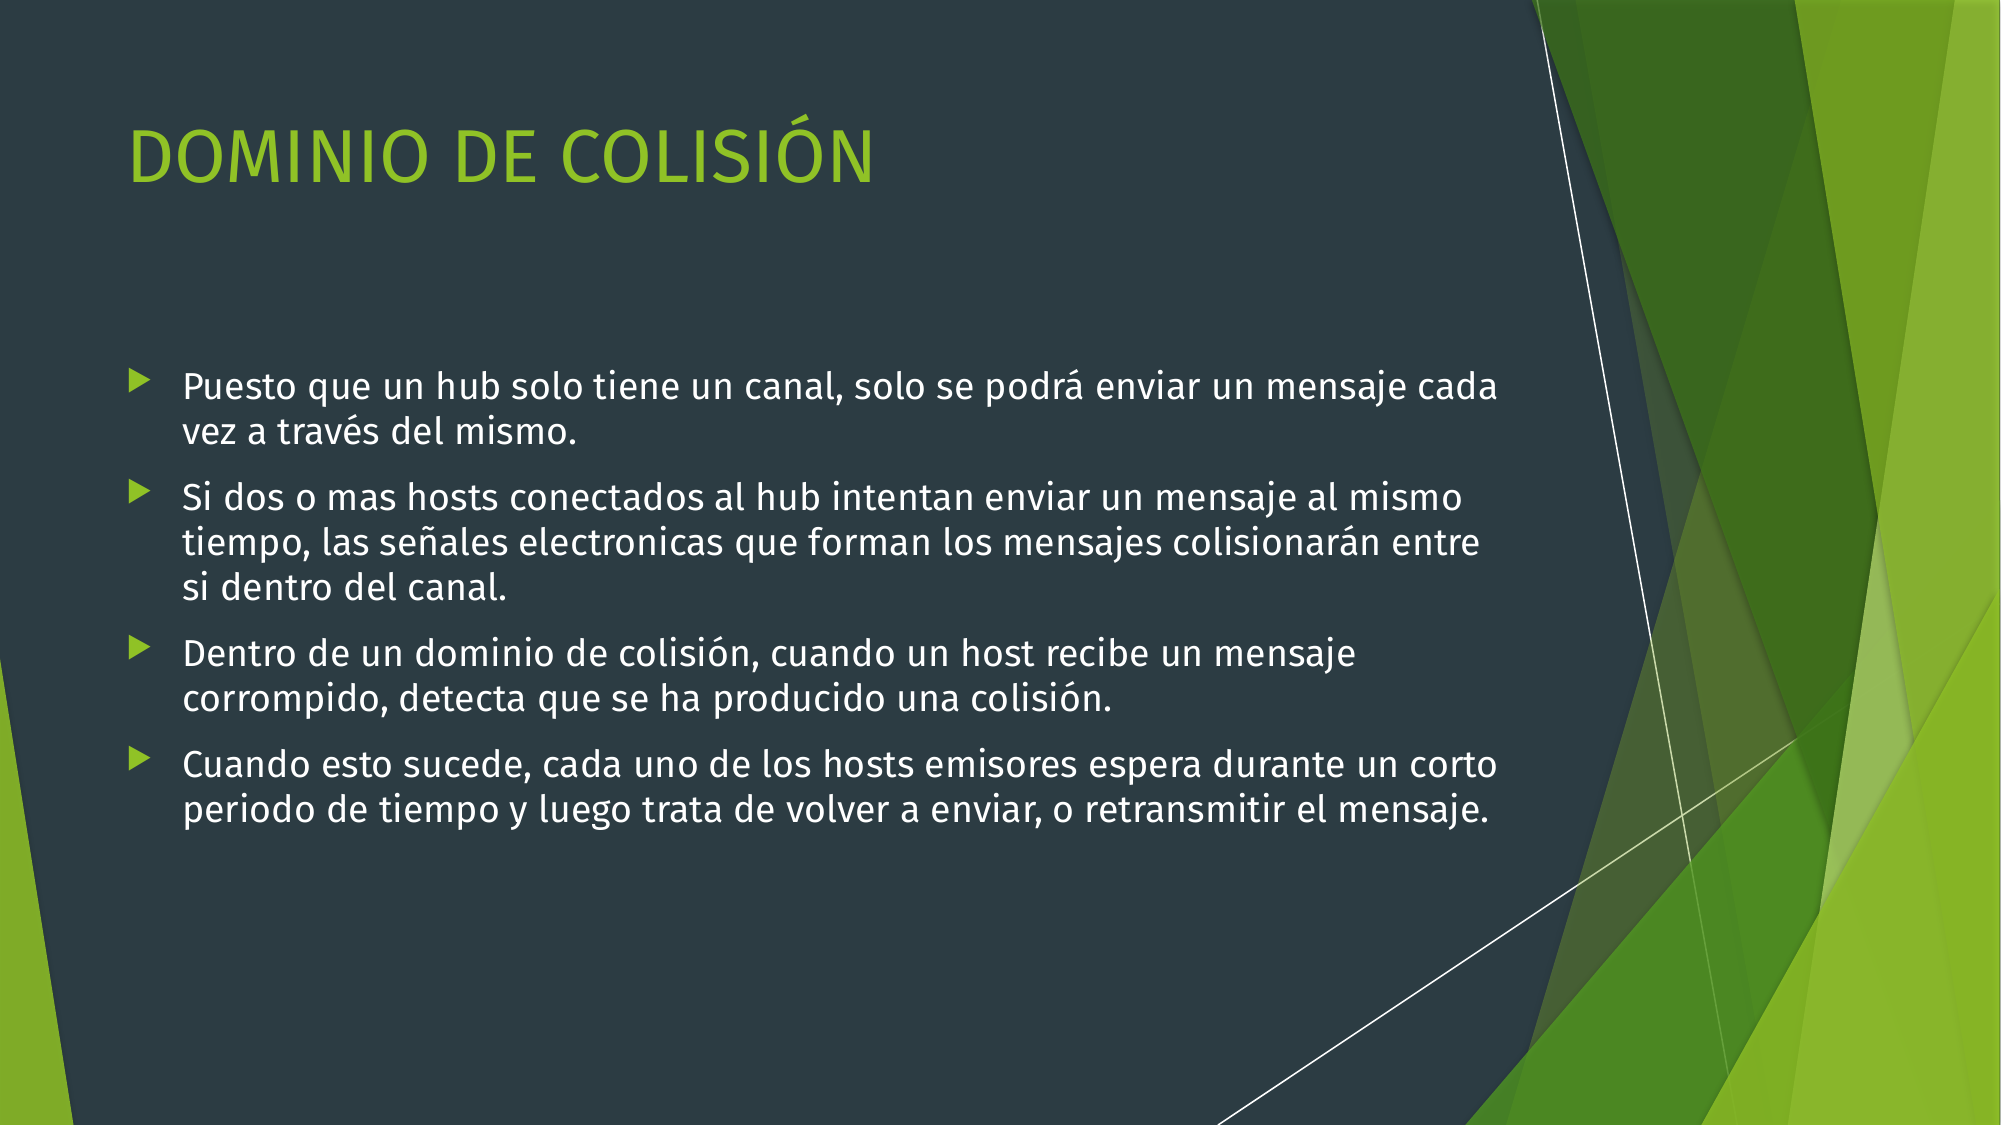

# DOMINIO DE COLISIÓN
Puesto que un hub solo tiene un canal, solo se podrá enviar un mensaje cada vez a través del mismo.
Si dos o mas hosts conectados al hub intentan enviar un mensaje al mismo tiempo, las señales electronicas que forman los mensajes colisionarán entre si dentro del canal.
Dentro de un dominio de colisión, cuando un host recibe un mensaje corrompido, detecta que se ha producido una colisión.
Cuando esto sucede, cada uno de los hosts emisores espera durante un corto periodo de tiempo y luego trata de volver a enviar, o retransmitir el mensaje.